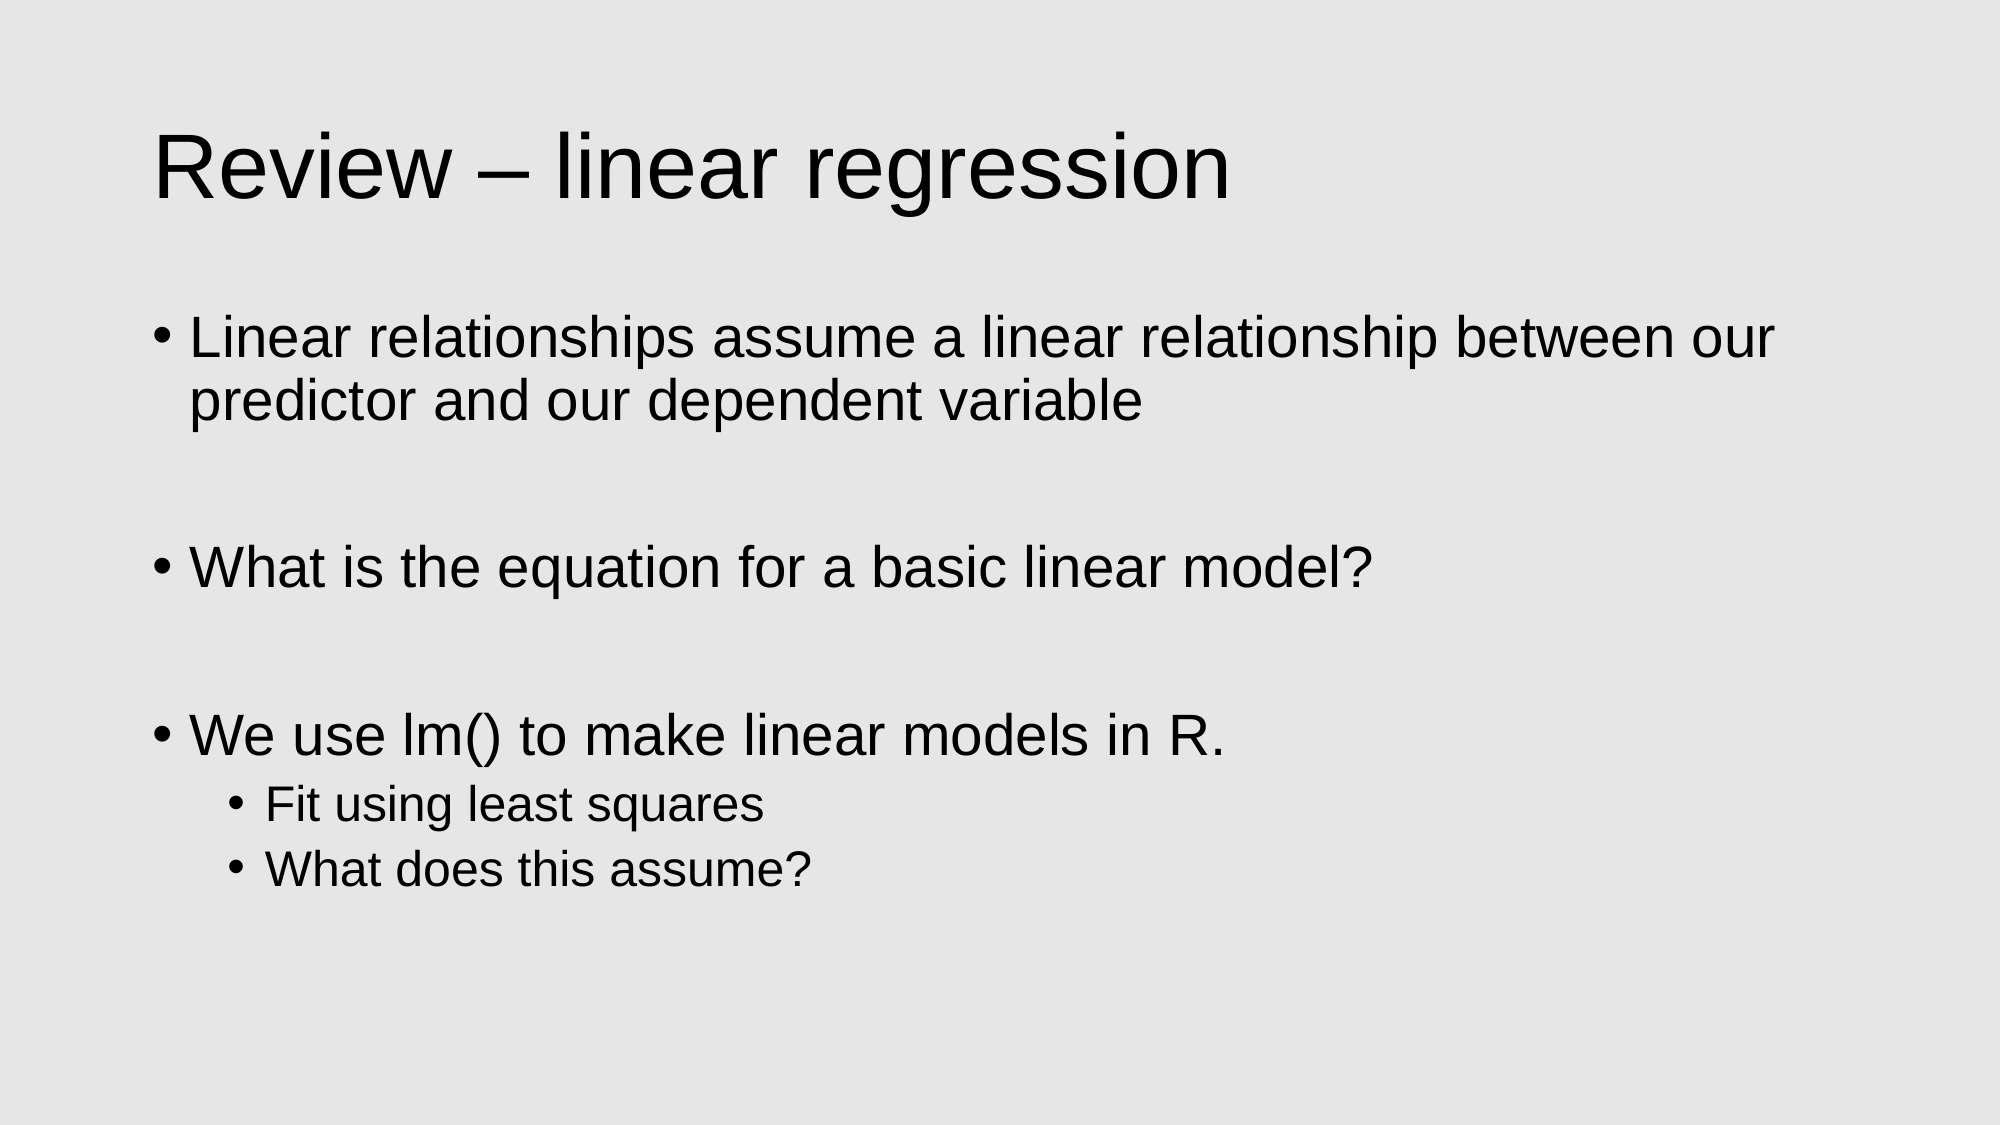

# Review – linear regression
Linear relationships assume a linear relationship between our predictor and our dependent variable

What is the equation for a basic linear model?

We use lm() to make linear models in R.
Fit using least squares
What does this assume?